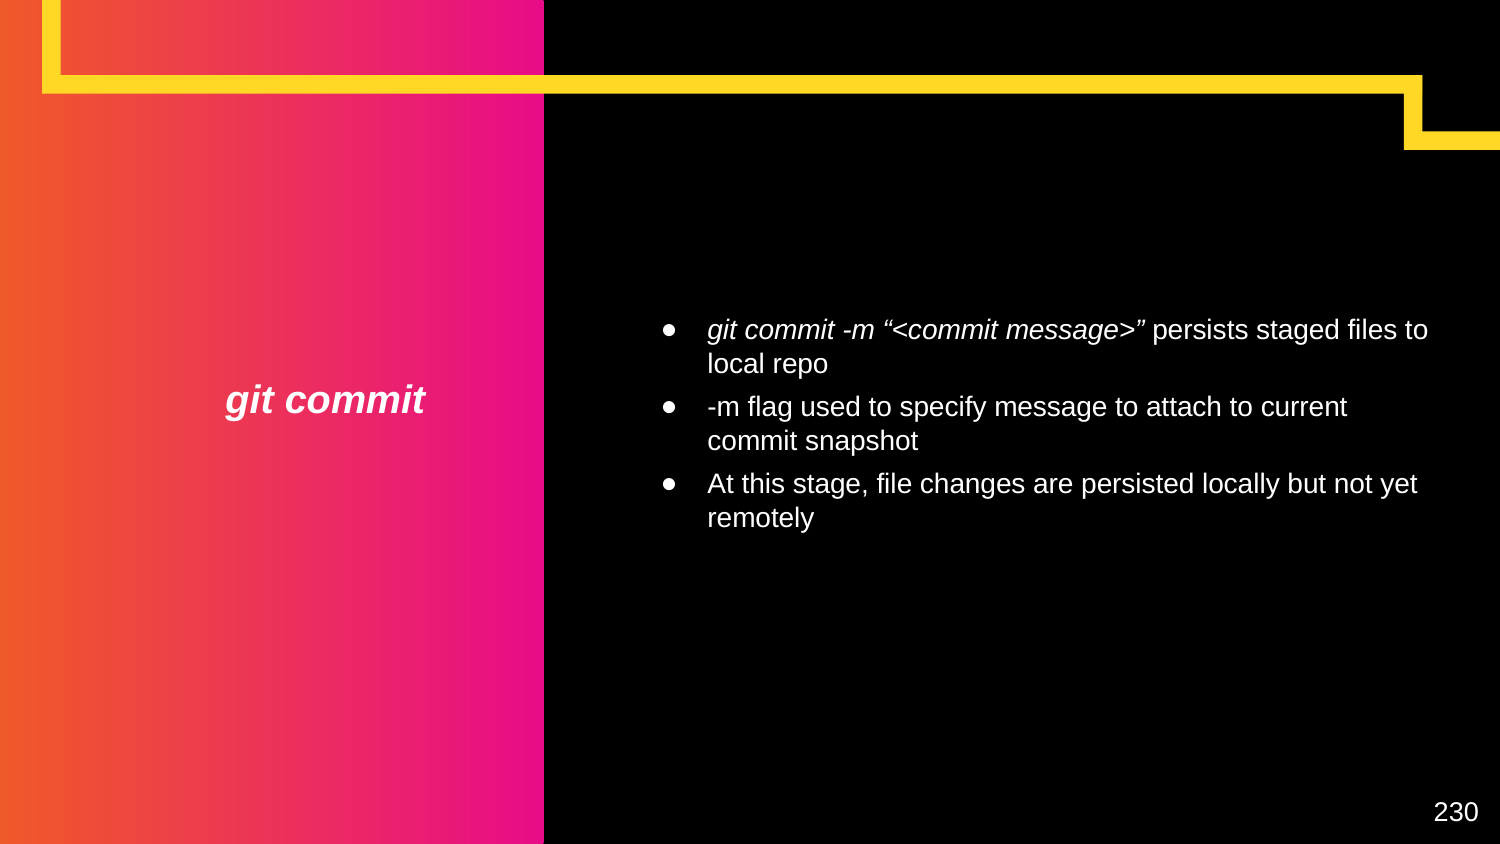

git commit -m “<commit message>” persists staged files to local repo
-m flag used to specify message to attach to current commit snapshot
At this stage, file changes are persisted locally but not yet remotely
# git commit
230